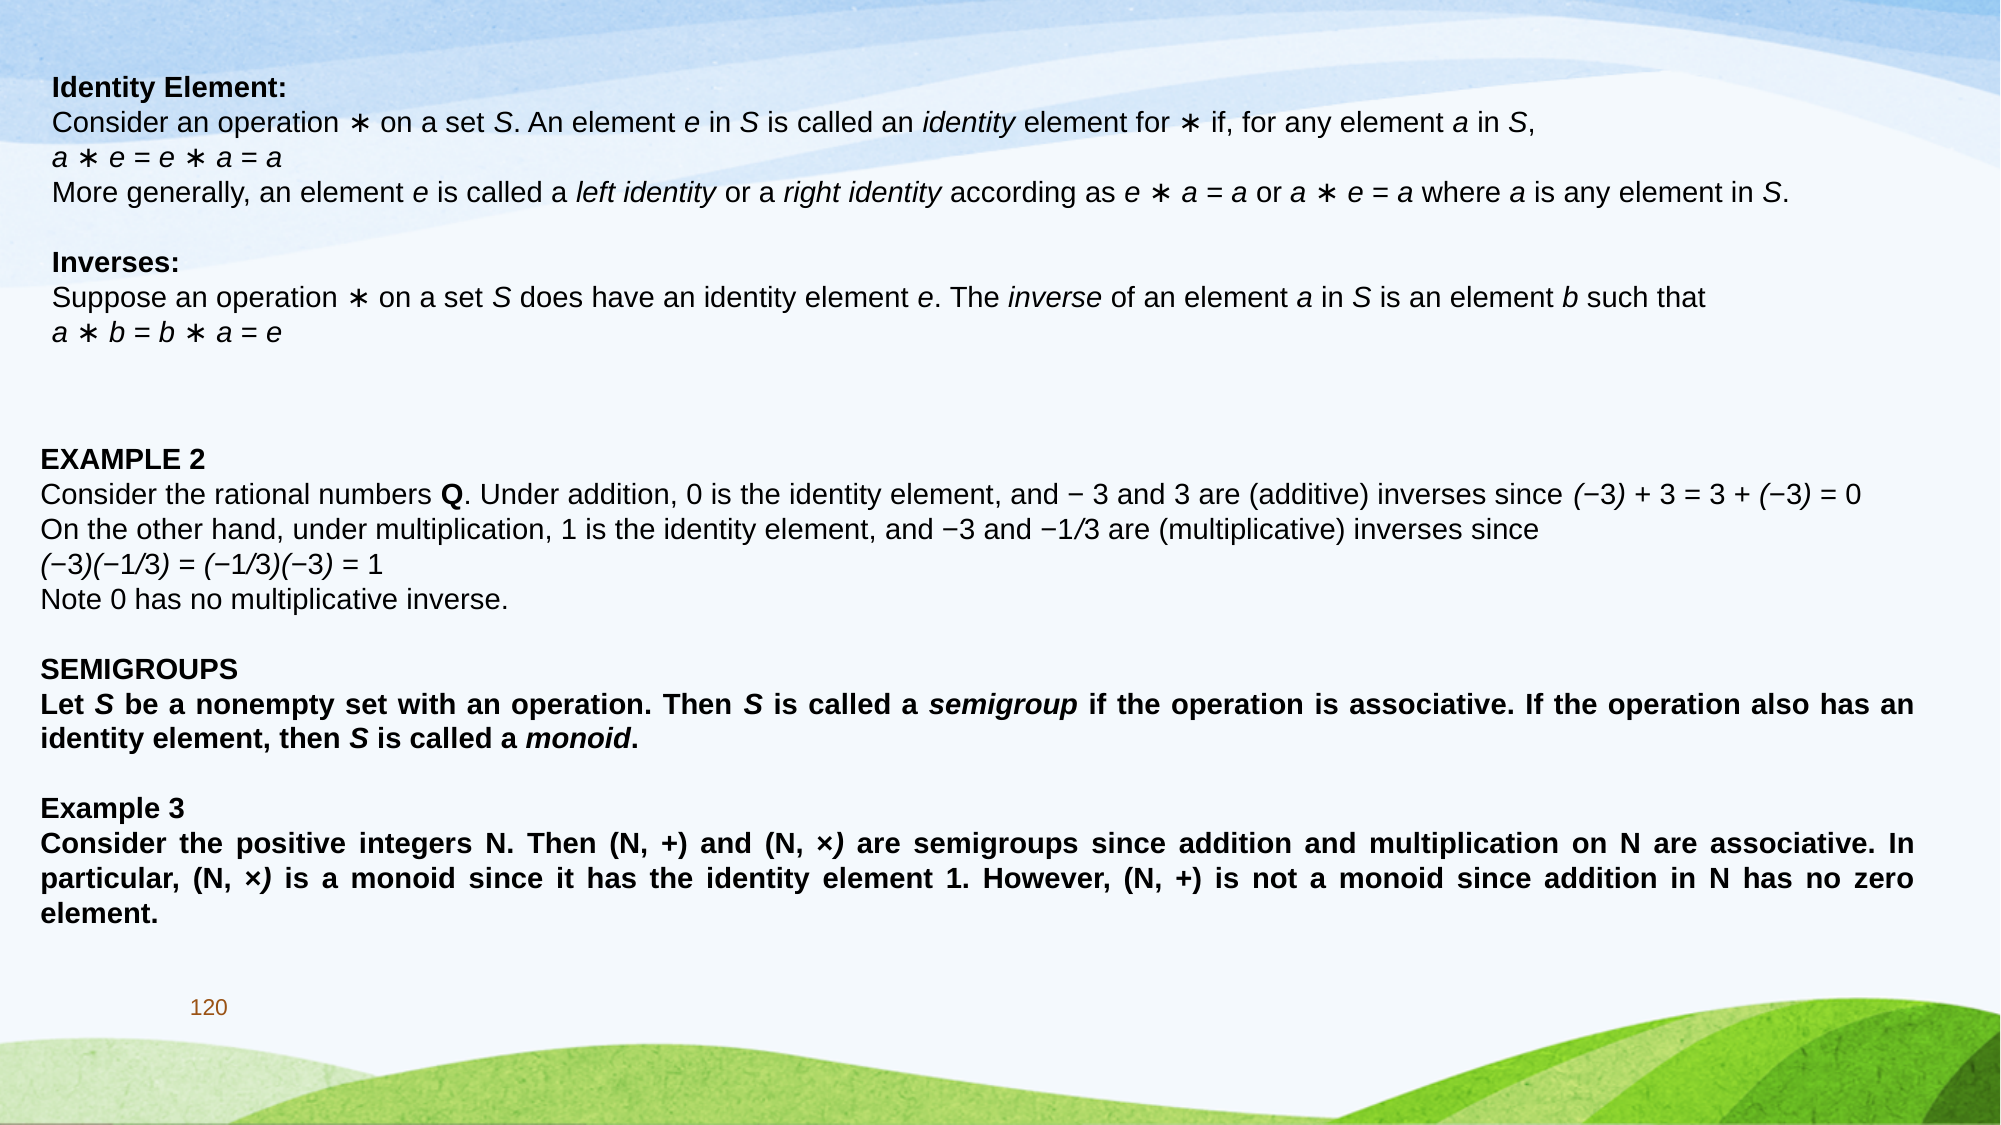

Identity Element:
Consider an operation ∗ on a set S. An element e in S is called an identity element for ∗ if, for any element a in S,
a ∗ e = e ∗ a = a
More generally, an element e is called a left identity or a right identity according as e ∗ a = a or a ∗ e = a where a is any element in S.

Inverses:
Suppose an operation ∗ on a set S does have an identity element e. The inverse of an element a in S is an element b such that
a ∗ b = b ∗ a = e
EXAMPLE 2
Consider the rational numbers Q. Under addition, 0 is the identity element, and − 3 and 3 are (additive) inverses since (−3) + 3 = 3 + (−3) = 0
On the other hand, under multiplication, 1 is the identity element, and −3 and −1/3 are (multiplicative) inverses since
(−3)(−1/3) = (−1/3)(−3) = 1
Note 0 has no multiplicative inverse.

SEMIGROUPS
Let S be a nonempty set with an operation. Then S is called a semigroup if the operation is associative. If the operation also has an identity element, then S is called a monoid.

Example 3
Consider the positive integers N. Then (N, +) and (N, ×) are semigroups since addition and multiplication on N are associative. In particular, (N, ×) is a monoid since it has the identity element 1. However, (N, +) is not a monoid since addition in N has no zero element.

120